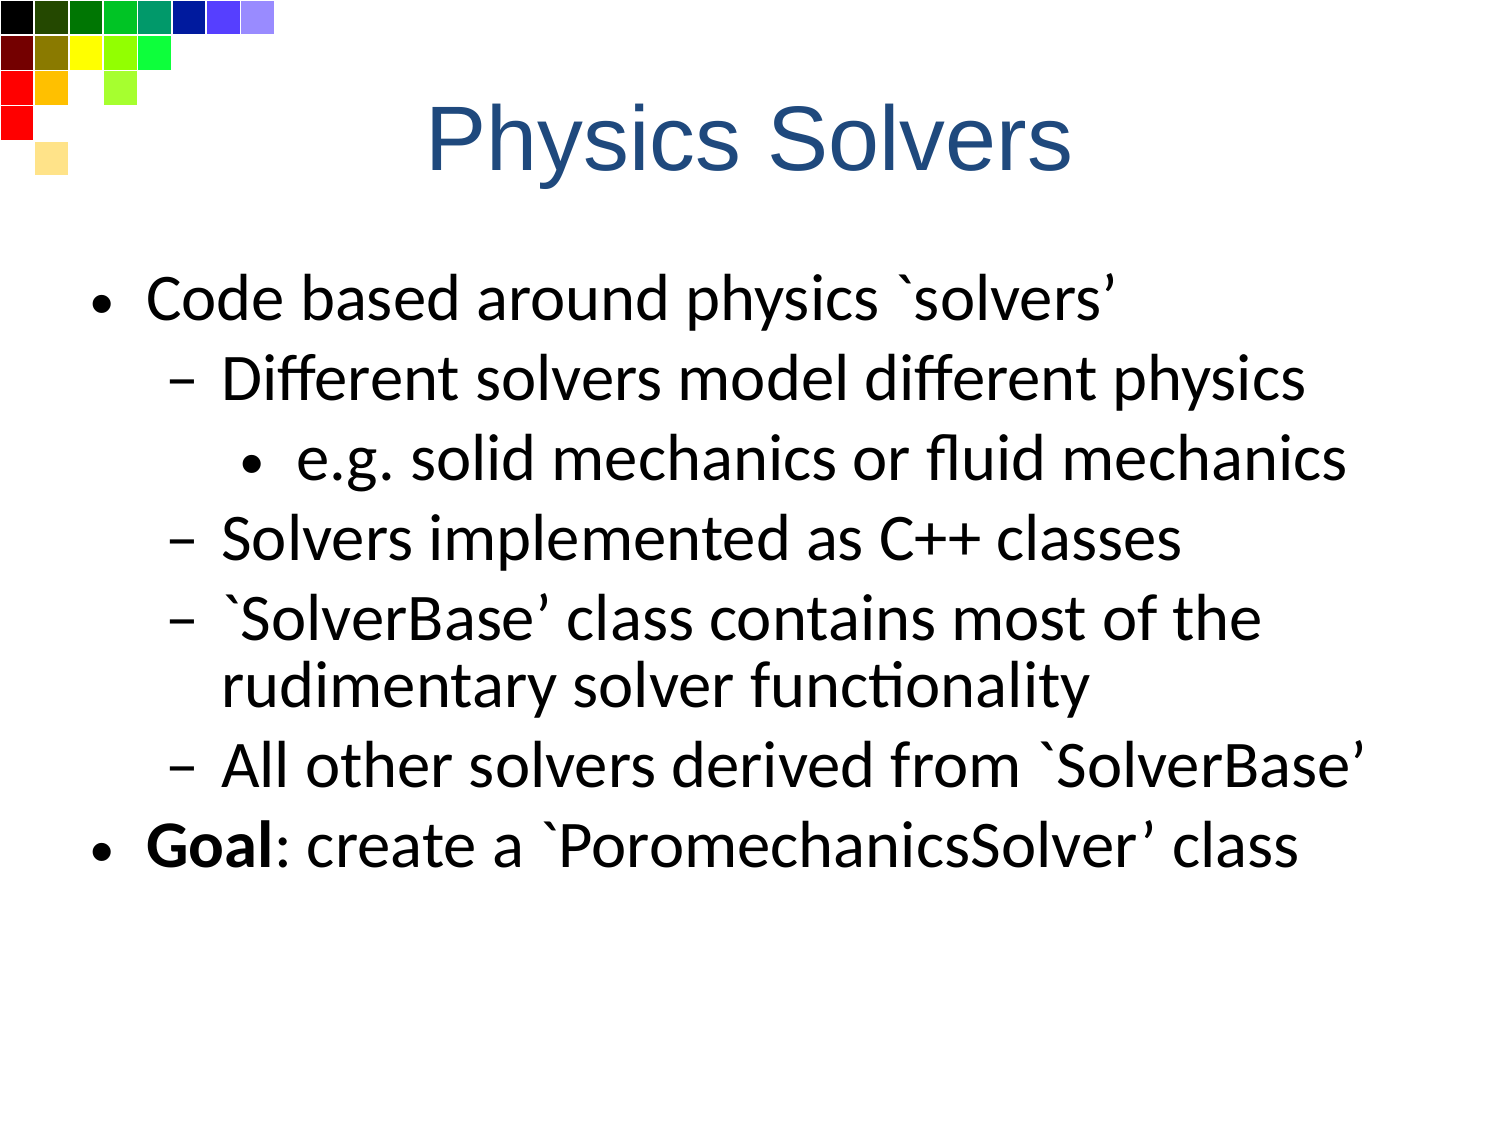

|  |  |  |  |  |  |  |  |
| --- | --- | --- | --- | --- | --- | --- | --- |
|  |  |  |  |  |  |  |  |
|  |  |  |  |  |  |  |  |
|  |  |  |  |  |  |  |  |
|  |  |  |  |  |  |  |  |
# Physics Solvers
Code based around physics `solvers’
Different solvers model different physics
e.g. solid mechanics or fluid mechanics
Solvers implemented as C++ classes
`SolverBase’ class contains most of the rudimentary solver functionality
All other solvers derived from `SolverBase’
Goal: create a `PoromechanicsSolver’ class